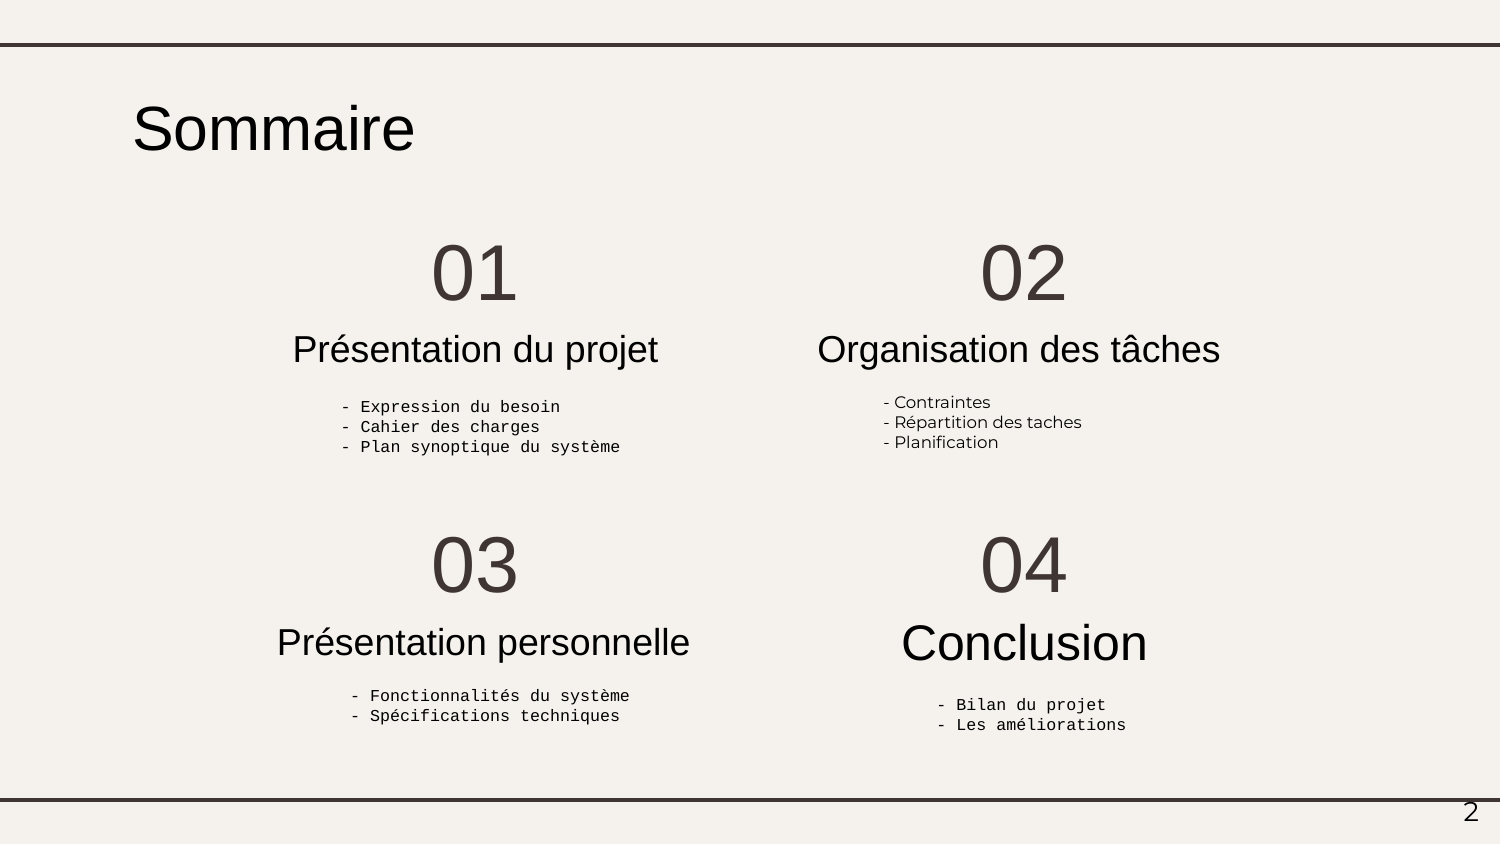

# Sommaire
01
02
Présentation du projet
Organisation des tâches
- Contraintes
- Répartition des taches
- Planification
- Expression du besoin
- Cahier des charges
- Plan synoptique du système
03
04
Conclusion
Présentation personnelle
- Fonctionnalités du système
- Spécifications techniques
- Bilan du projet
- Les améliorations
2